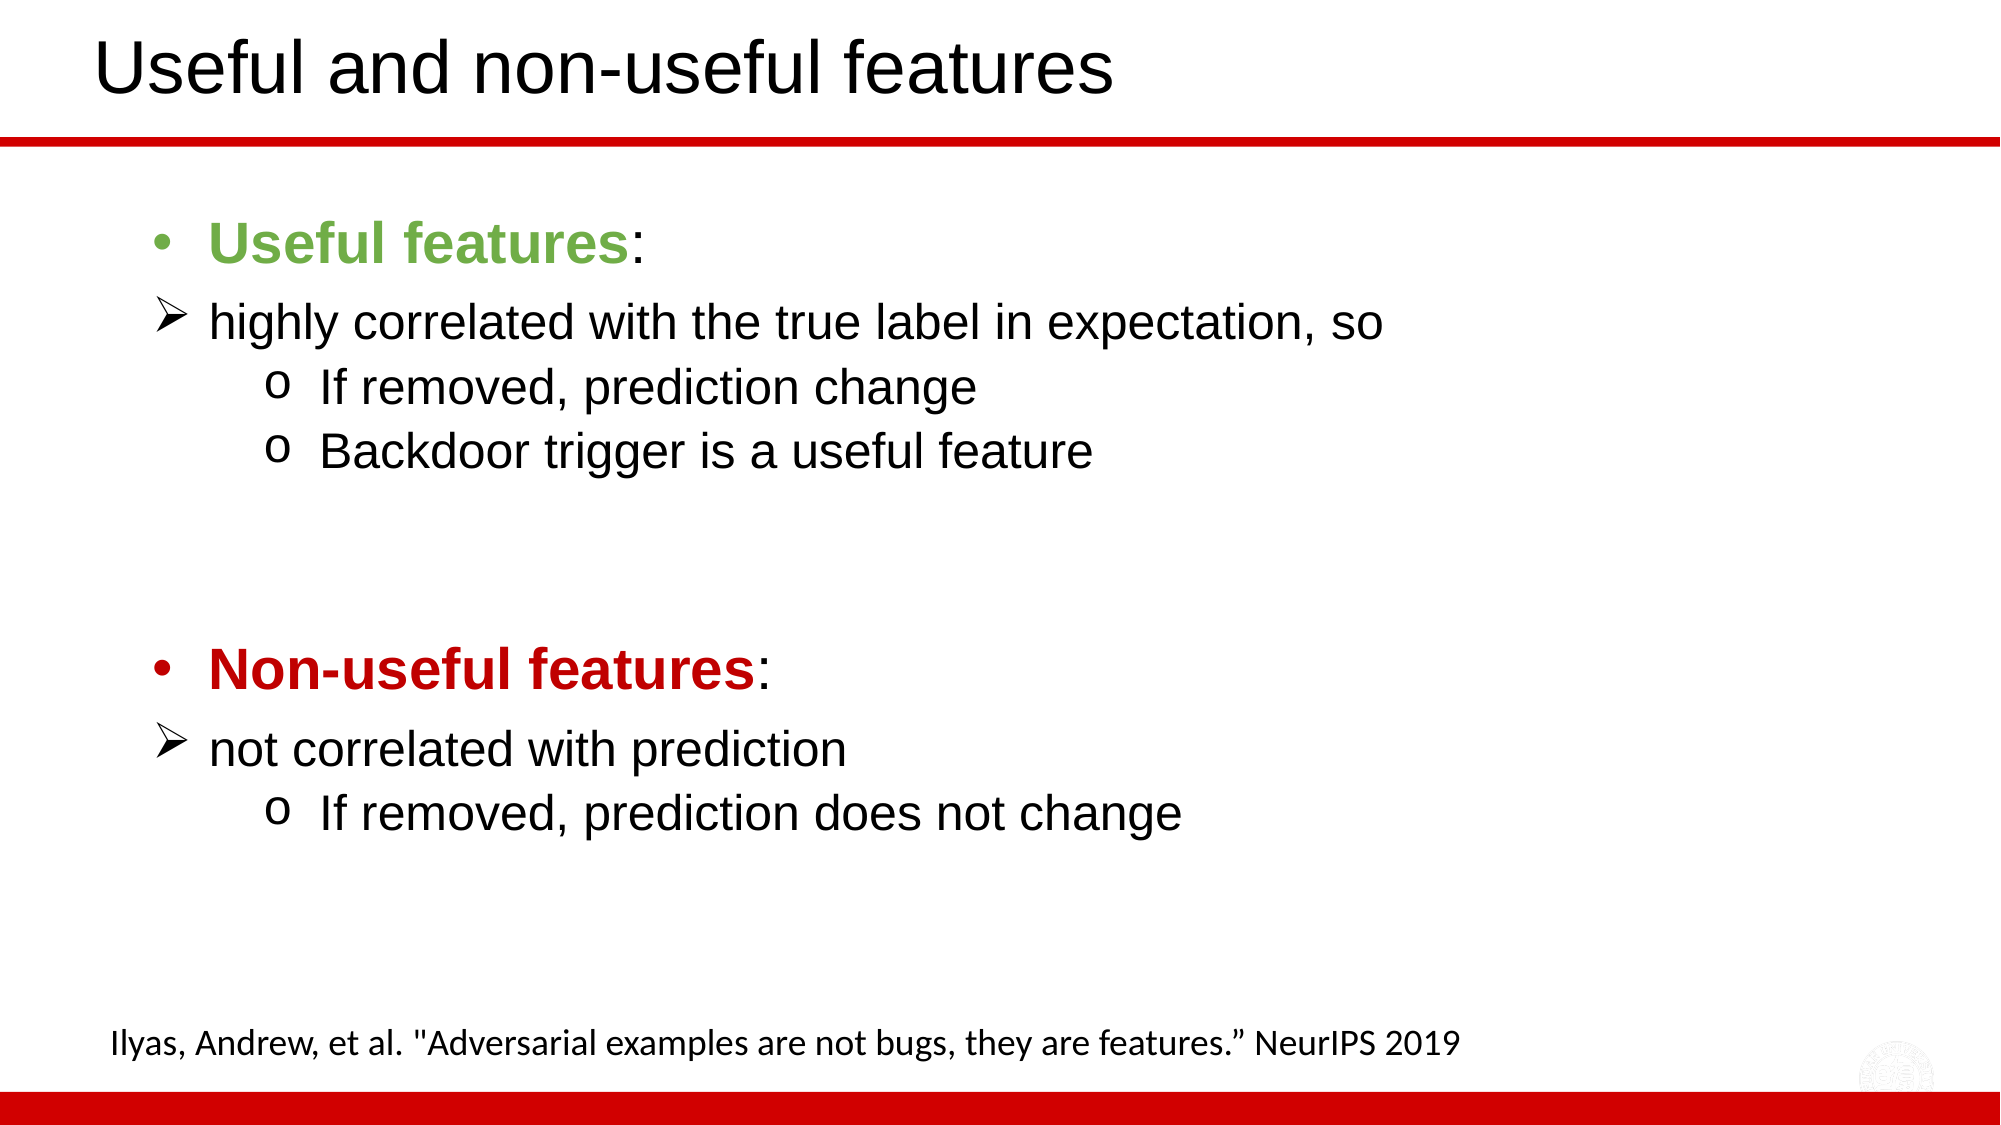

# Useful and non-useful features
Useful features:
highly correlated with the true label in expectation, so
If removed, prediction change
Backdoor trigger is a useful feature

Non-useful features:
not correlated with prediction
If removed, prediction does not change

Ilyas, Andrew, et al. "Adversarial examples are not bugs, they are features.” NeurIPS 2019